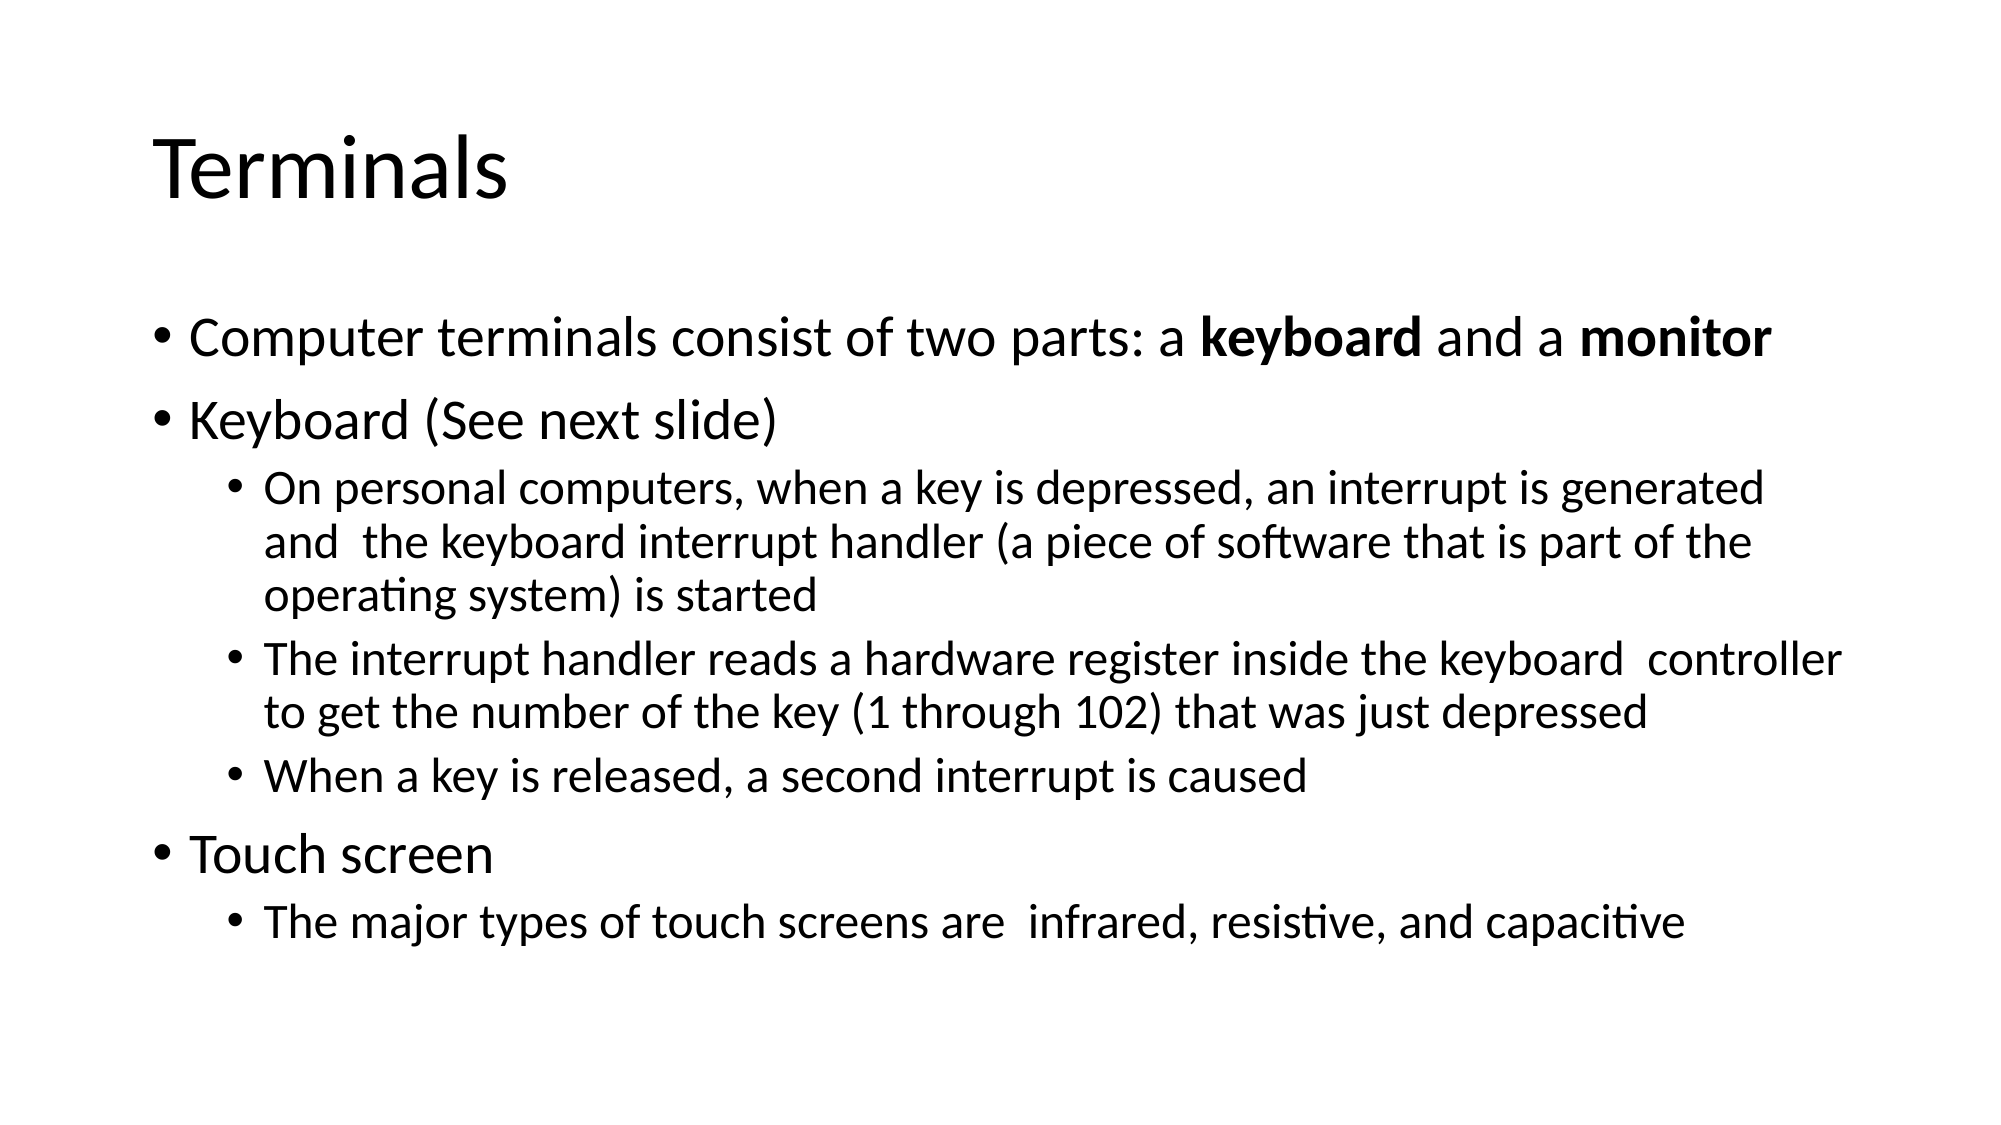

# Terminals
Computer terminals consist of two parts: a keyboard and a monitor
Keyboard (See next slide)
On personal computers, when a key is depressed, an interrupt is generated and  the keyboard interrupt handler (a piece of software that is part of the operating system) is started
The interrupt handler reads a hardware register inside the keyboard  controller to get the number of the key (1 through 102) that was just depressed
When a key is released, a second interrupt is caused
Touch screen
The major types of touch screens are  infrared, resistive, and capacitive